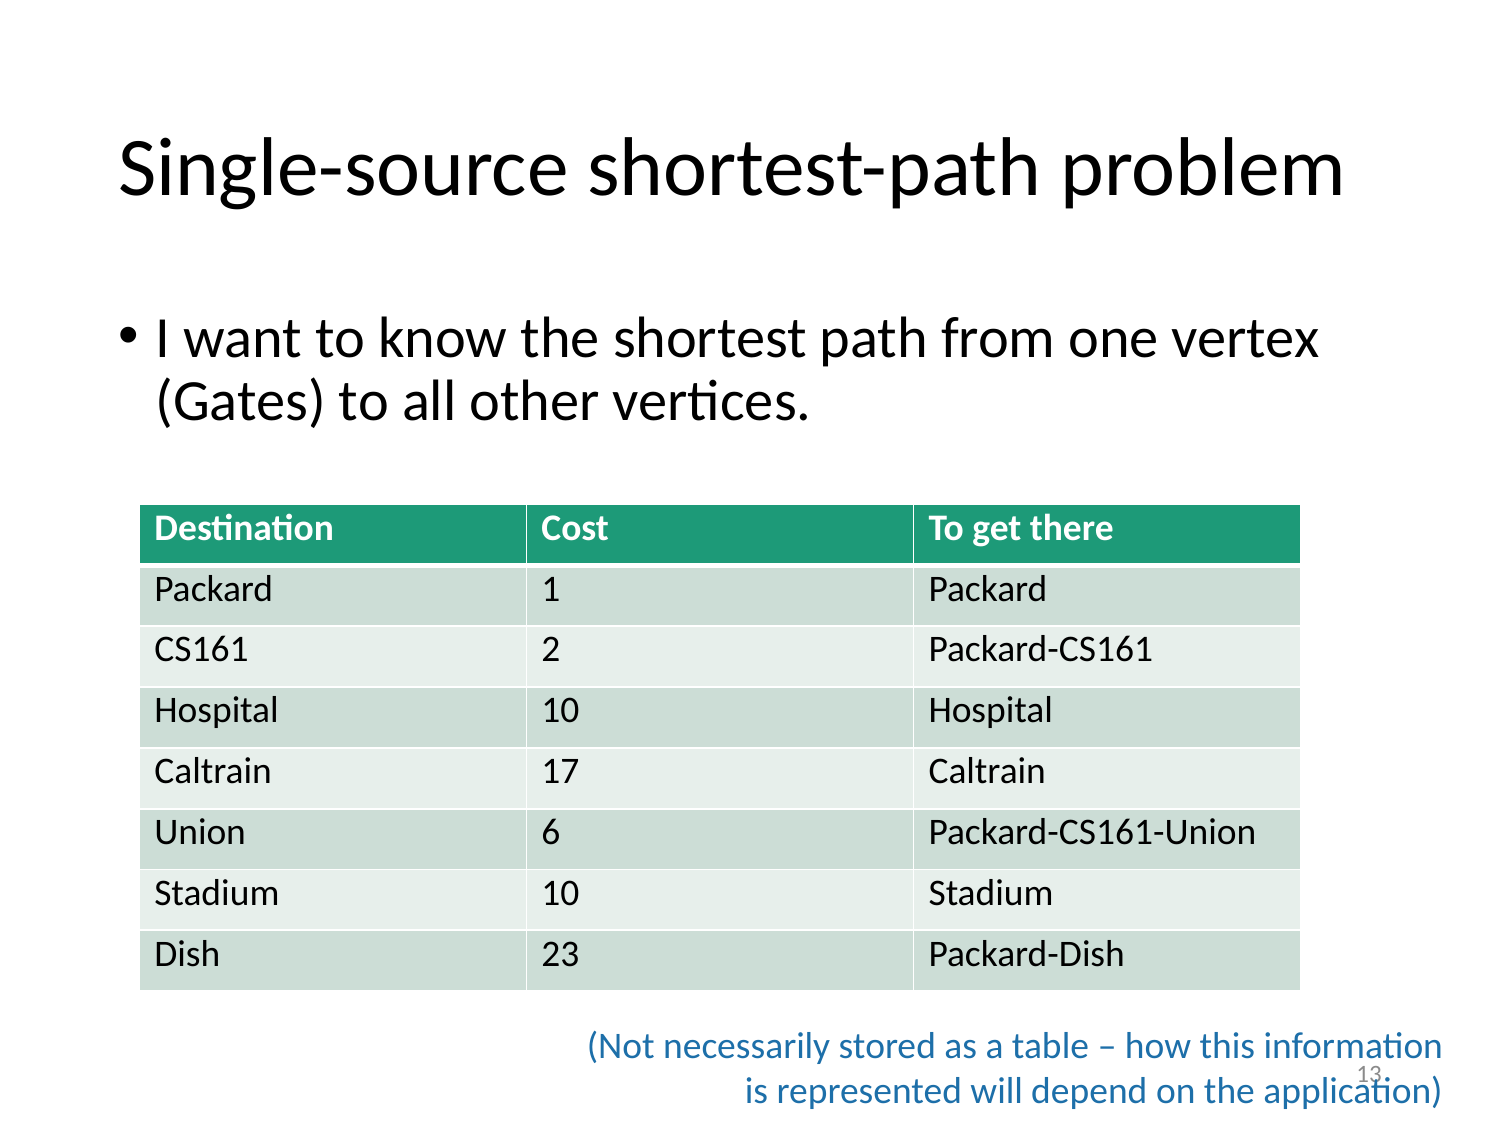

# Single-source shortest-path problem
I want to know the shortest path from one vertex (Gates) to all other vertices.
| Destination | Cost | To get there |
| --- | --- | --- |
| Packard | 1 | Packard |
| CS161 | 2 | Packard-CS161 |
| Hospital | 10 | Hospital |
| Caltrain | 17 | Caltrain |
| Union | 6 | Packard-CS161-Union |
| Stadium | 10 | Stadium |
| Dish | 23 | Packard-Dish |
(Not necessarily stored as a table – how this information is represented will depend on the application)
13